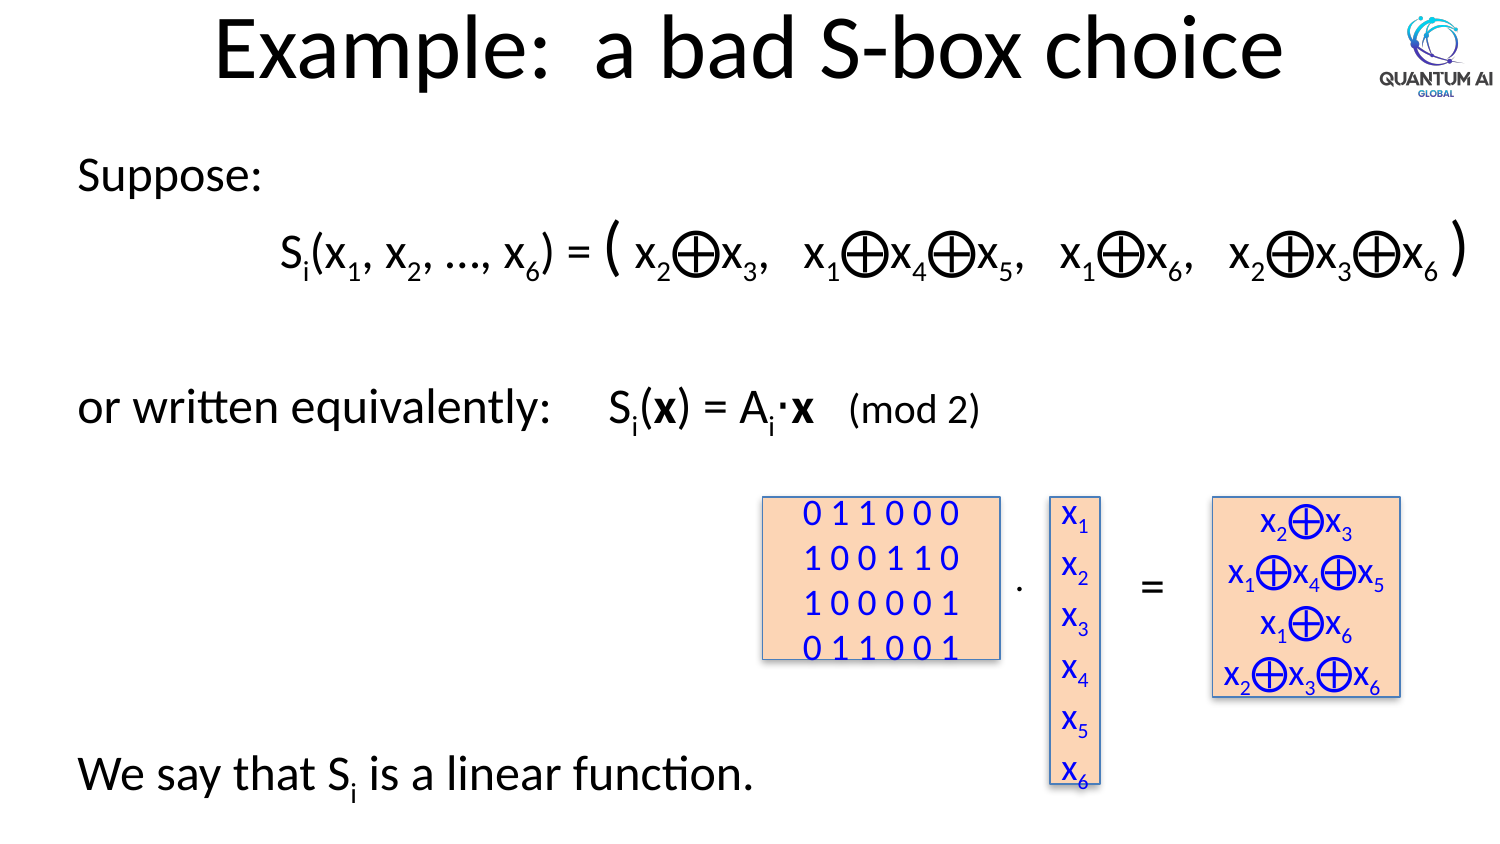

# Example:  a bad S-box choice
Suppose:
                  Si(x1, x2, …, x6) = ( x2⨁x3,   x1⨁x4⨁x5,   x1⨁x6,   x2⨁x3⨁x6 )
or written equivalently:     Si(x) = Ai⋅x   (mod 2)

We say that Si is a linear function.
0 1 1 0 0 0
1 0 0 1 1 0
1 0 0 0 0 1
0 1 1 0 0 1
x1
x2
x3
x4
x5
x6
x2⨁x3
x1⨁x4⨁x5
x1⨁x6
x2⨁x3⨁x6
=
.